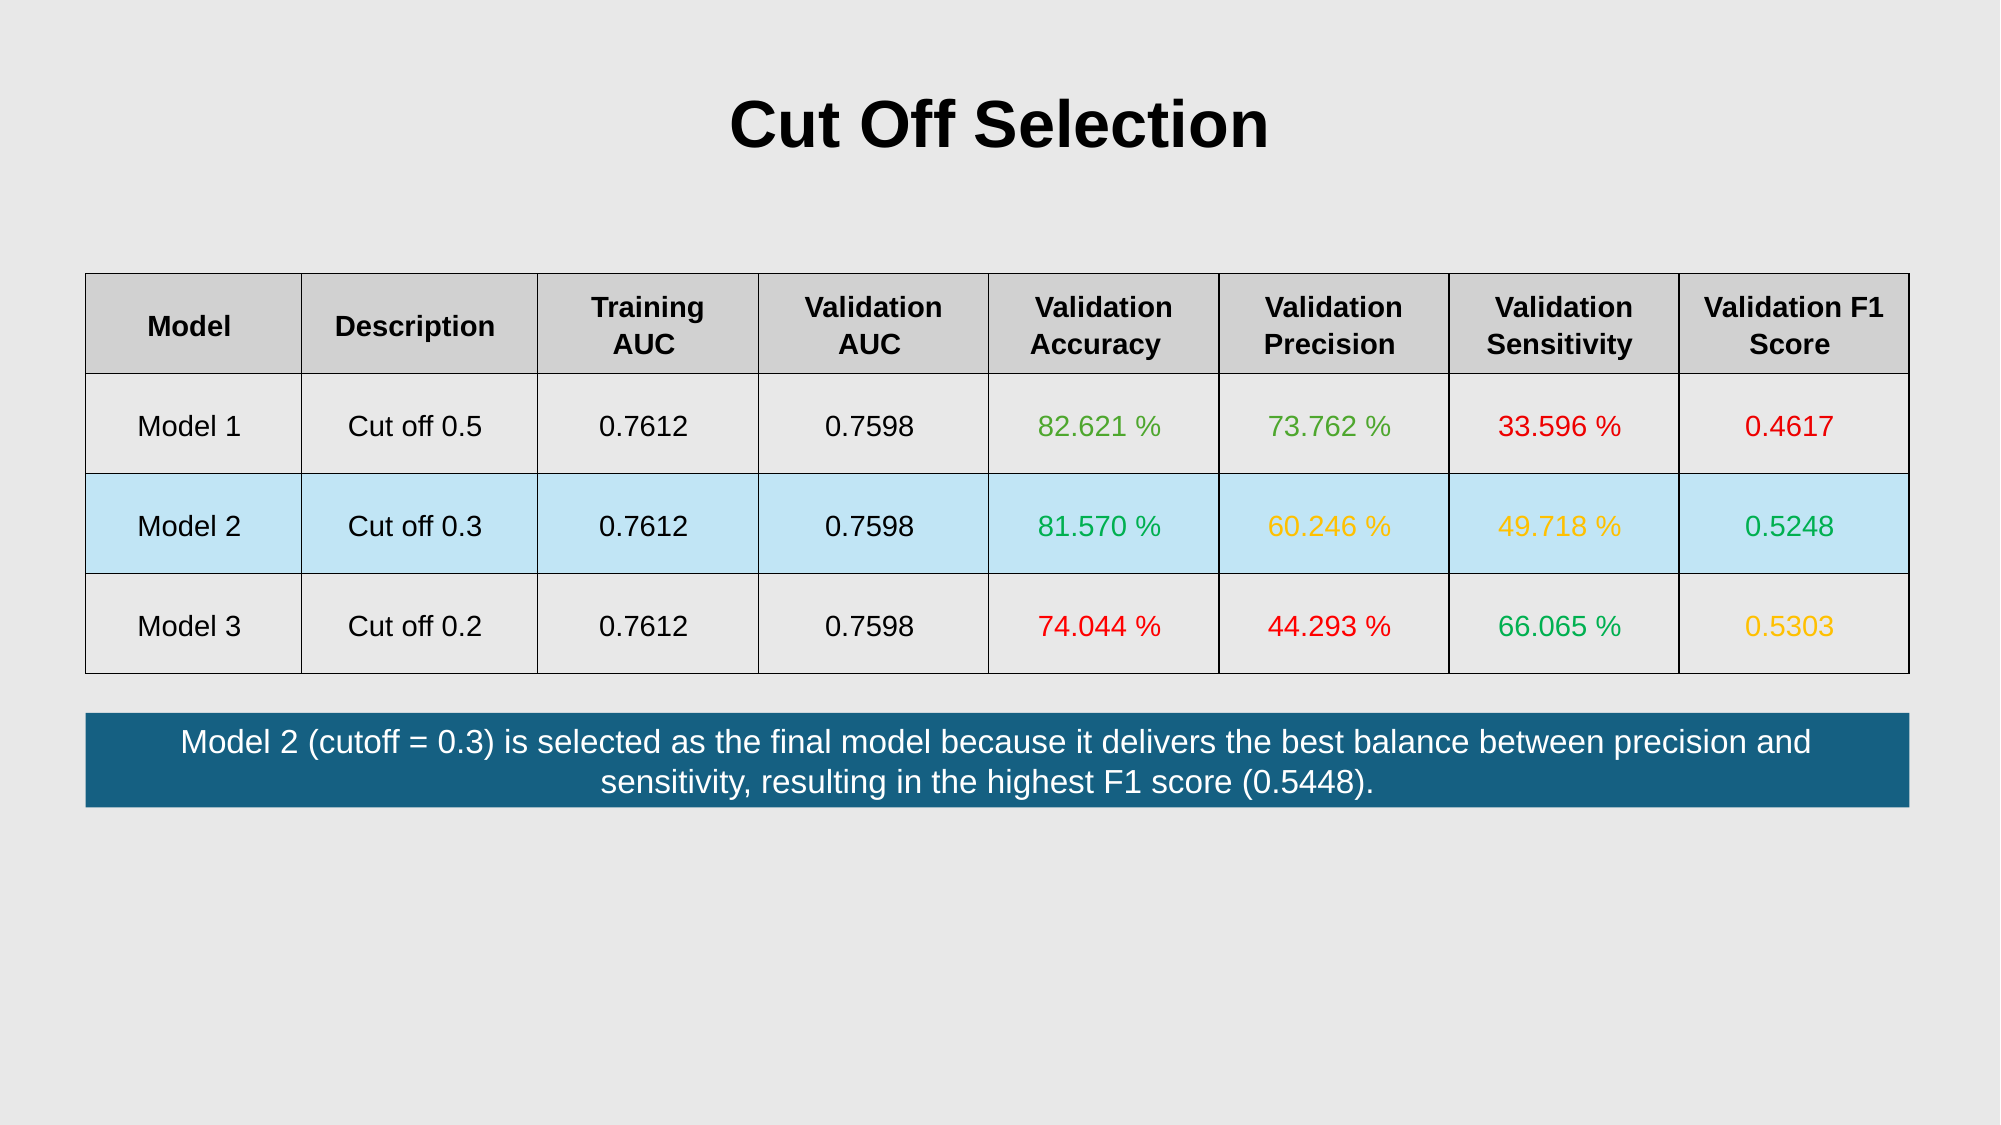

# Cut Off Selection
| Model | Description | Training AUC | Validation AUC | Validation Accuracy | Validation Precision | Validation Sensitivity | Validation F1 Score |
| --- | --- | --- | --- | --- | --- | --- | --- |
| Model 1 | Cut off 0.5 | 0.7612 | 0.7598 | 82.621 % | 73.762 % | 33.596 % | 0.4617 |
| Model 2 | Cut off 0.3 | 0.7612 | 0.7598 | 81.570 % | 60.246 % | 49.718 % | 0.5248 |
| Model 3 | Cut off 0.2 | 0.7612 | 0.7598 | 74.044 % | 44.293 % | 66.065 % | 0.5303 |
Model 2 (cutoff = 0.3) is selected as the final model because it delivers the best balance between precision and sensitivity, resulting in the highest F1 score (0.5448).